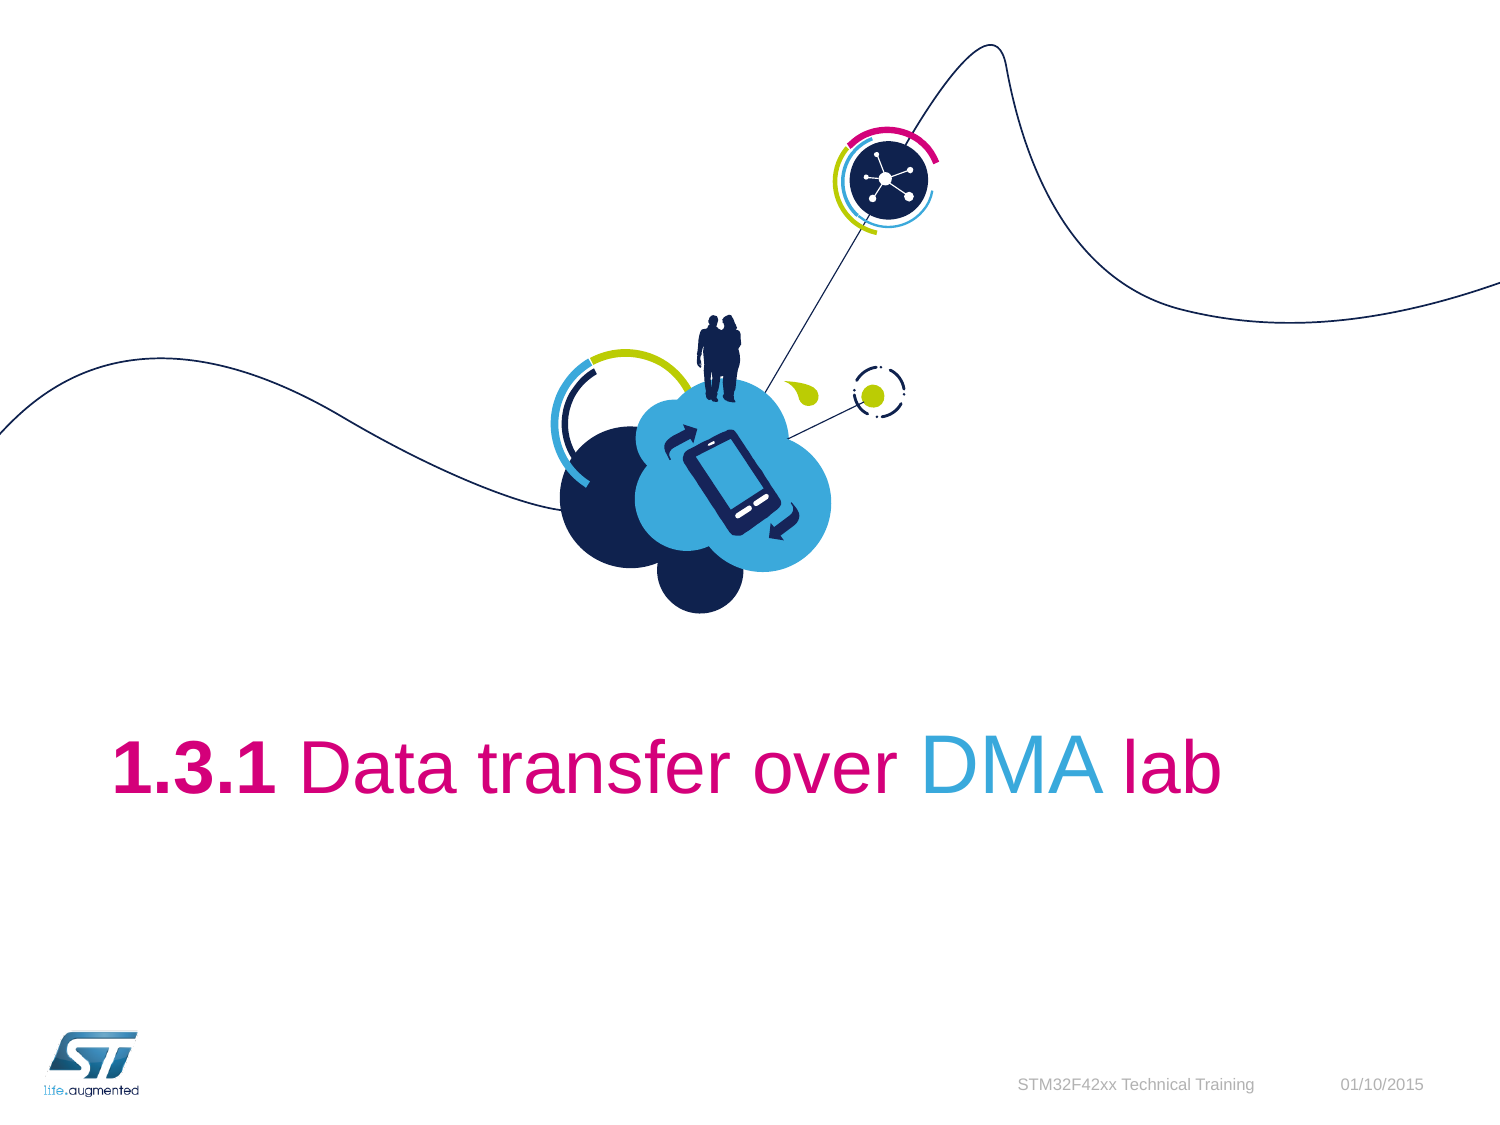

# 1.3.1 Data transfer over DMA lab
STM32F42xx Technical Training
01/10/2015